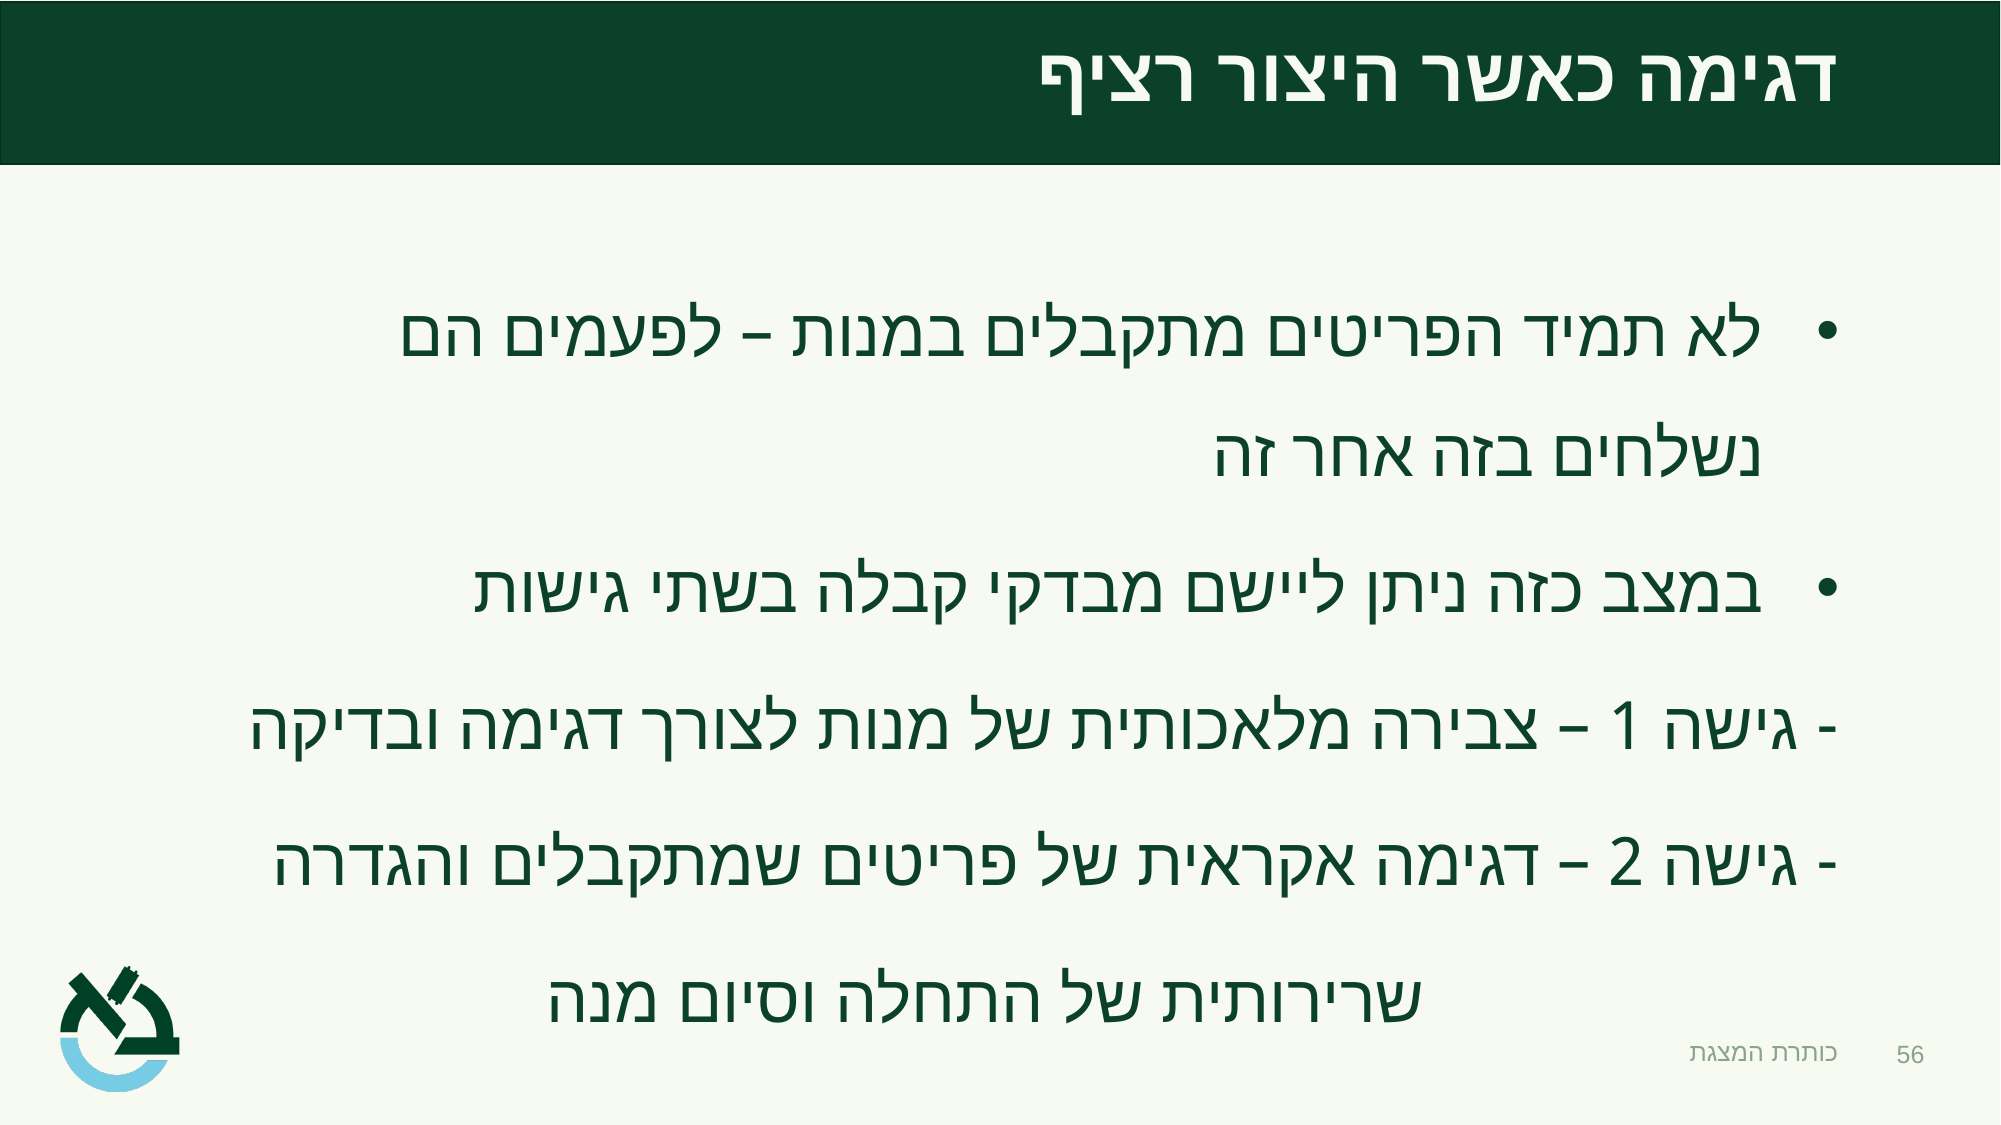

# דגימה כאשר היצור רציף
לא תמיד הפריטים מתקבלים במנות – לפעמים הם נשלחים בזה אחר זה
במצב כזה ניתן ליישם מבדקי קבלה בשתי גישות
	- גישה 1 – צבירה מלאכותית של מנות לצורך דגימה ובדיקה
	- גישה 2 – דגימה אקראית של פריטים שמתקבלים והגדרה
                        שרירותית של התחלה וסיום מנה
56
כותרת המצגת